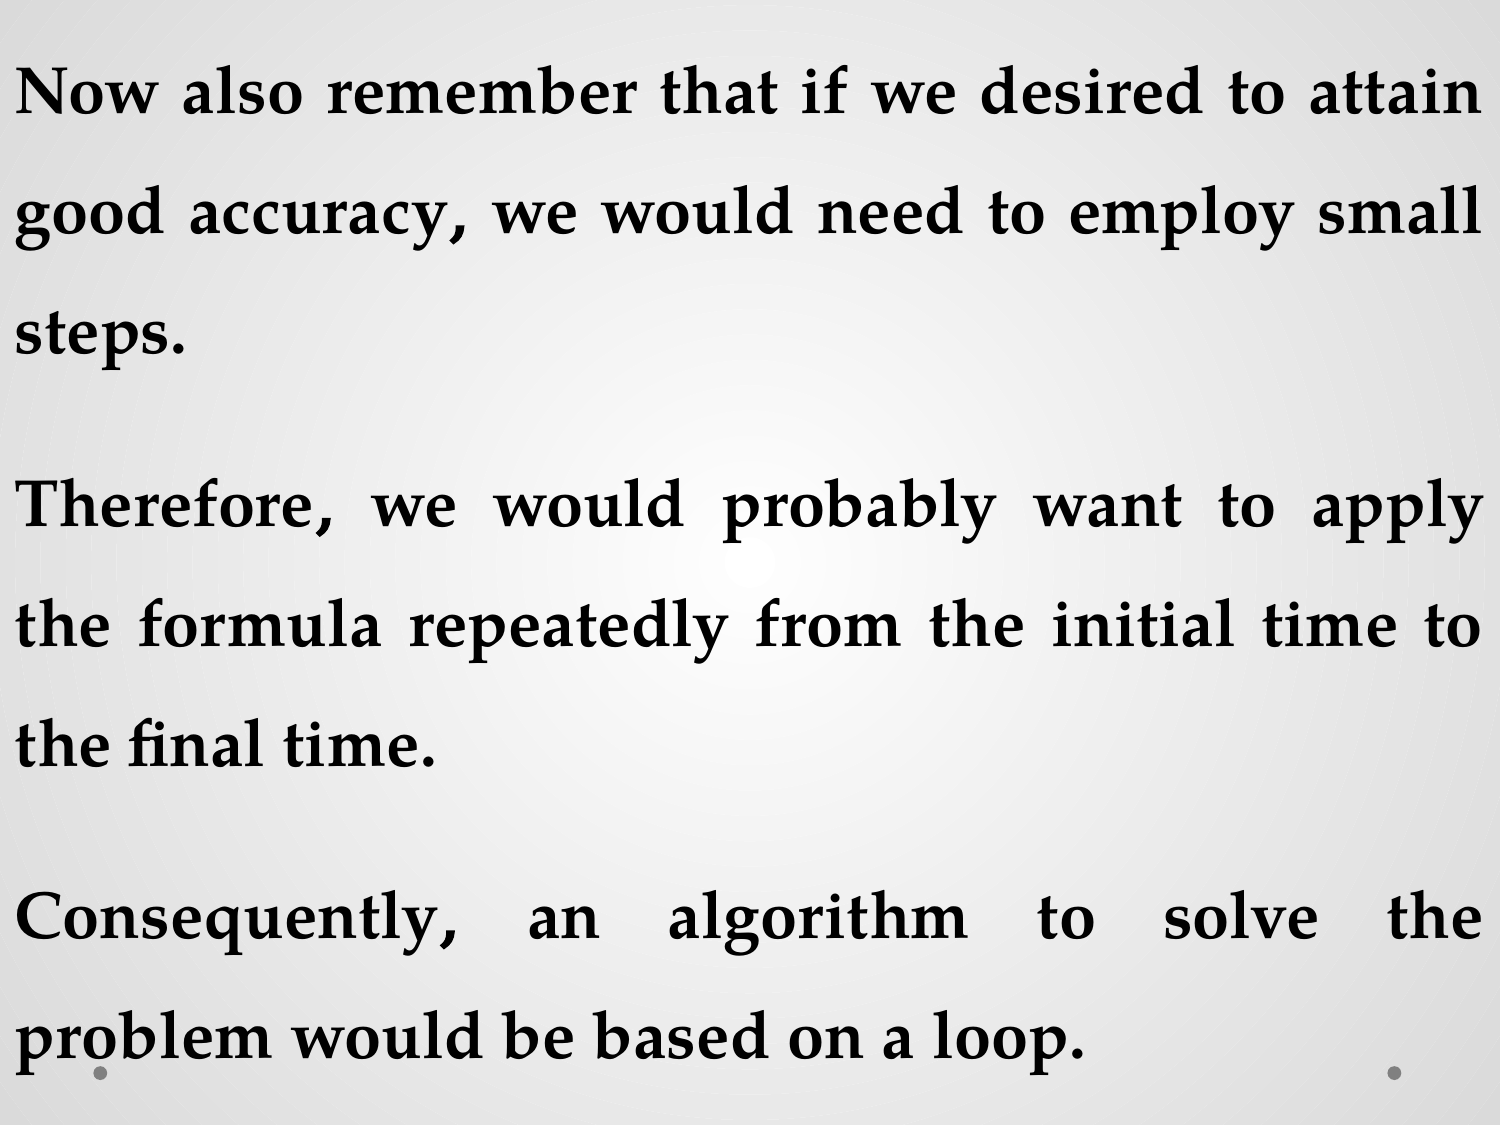

Now also remember that if we desired to attain good accuracy, we would need to employ small steps.
Therefore, we would probably want to apply the formula repeatedly from the initial time to the final time.
Consequently, an algorithm to solve the problem would be based on a loop.